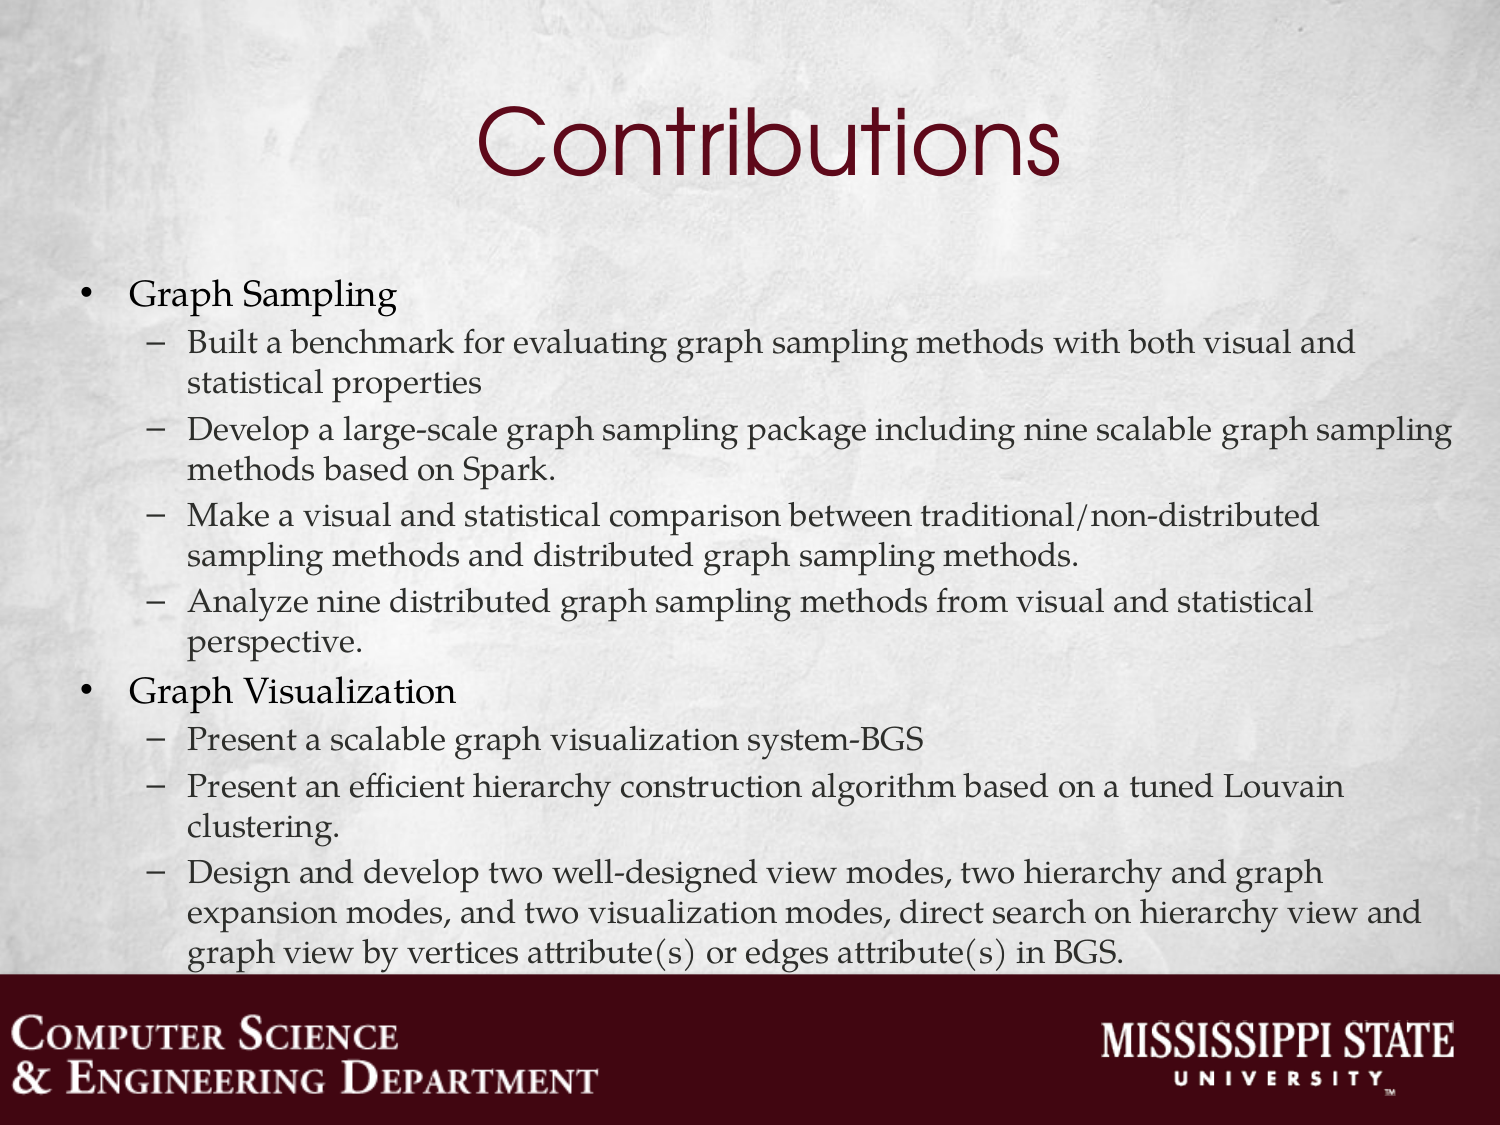

# Contributions
Graph Sampling
Built a benchmark for evaluating graph sampling methods with both visual and statistical properties
Develop a large-scale graph sampling package including nine scalable graph sampling methods based on Spark.
Make a visual and statistical comparison between traditional/non-distributed sampling methods and distributed graph sampling methods.
Analyze nine distributed graph sampling methods from visual and statistical perspective.
Graph Visualization
Present a scalable graph visualization system-BGS
Present an efficient hierarchy construction algorithm based on a tuned Louvain clustering.
Design and develop two well-designed view modes, two hierarchy and graph expansion modes, and two visualization modes, direct search on hierarchy view and graph view by vertices attribute(s) or edges attribute(s) in BGS.